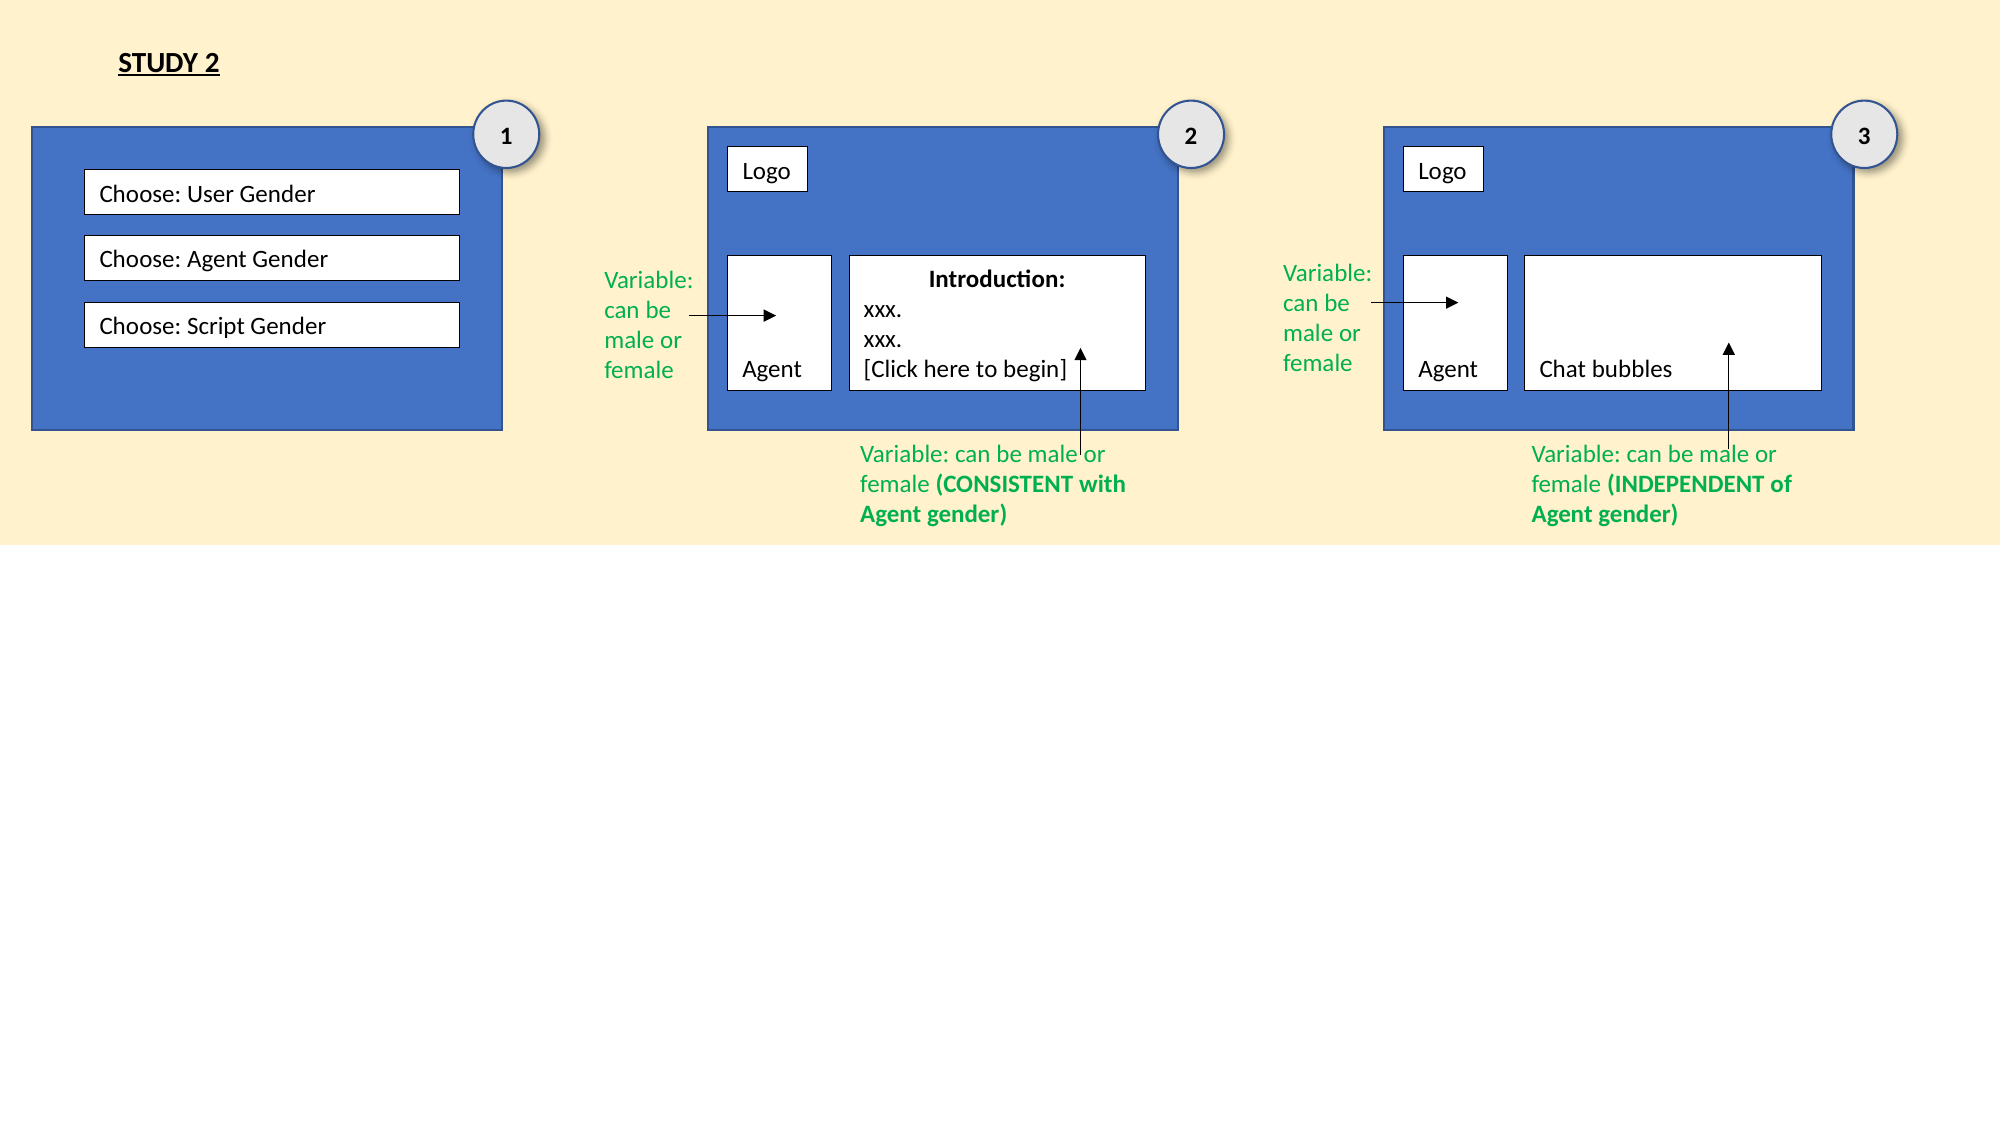

STUDY 2
1
2
3

Choose: User Gender
Choose: Agent Gender
Choose: Script Gender

Logo
Introduction:
xxx.
xxx.
[Click here to begin]

Agent

Logo

Chat bubbles

Agent
Variable: can be male or female
Variable: can be male or female
Variable: can be male or female (INDEPENDENT of Agent gender)
Variable: can be male or female (CONSISTENT with Agent gender)